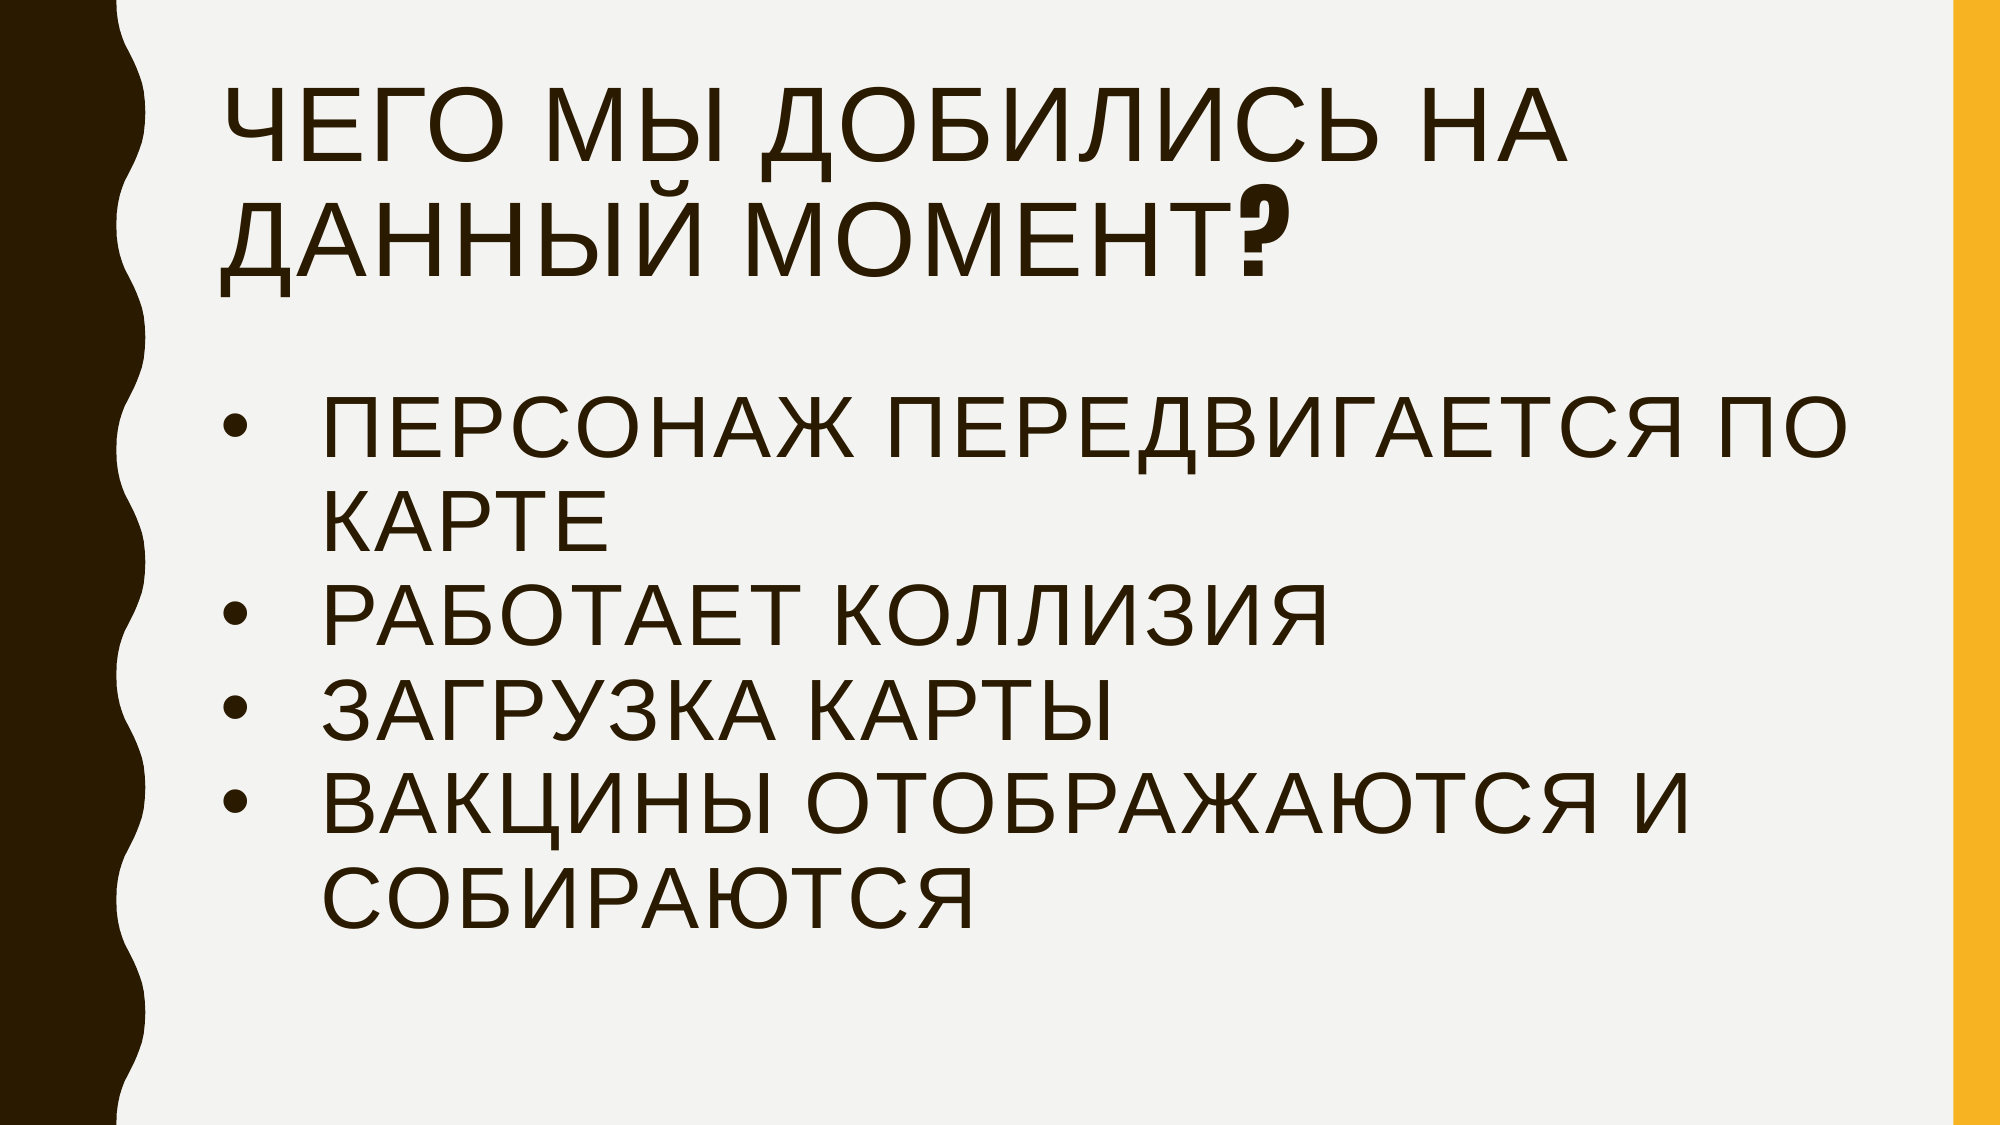

# ЧЕГО Мы добились на данный момент?
Персонаж передвигается по карте
Работает коллизия
Загрузка карты
Вакцины отображаются и собираются